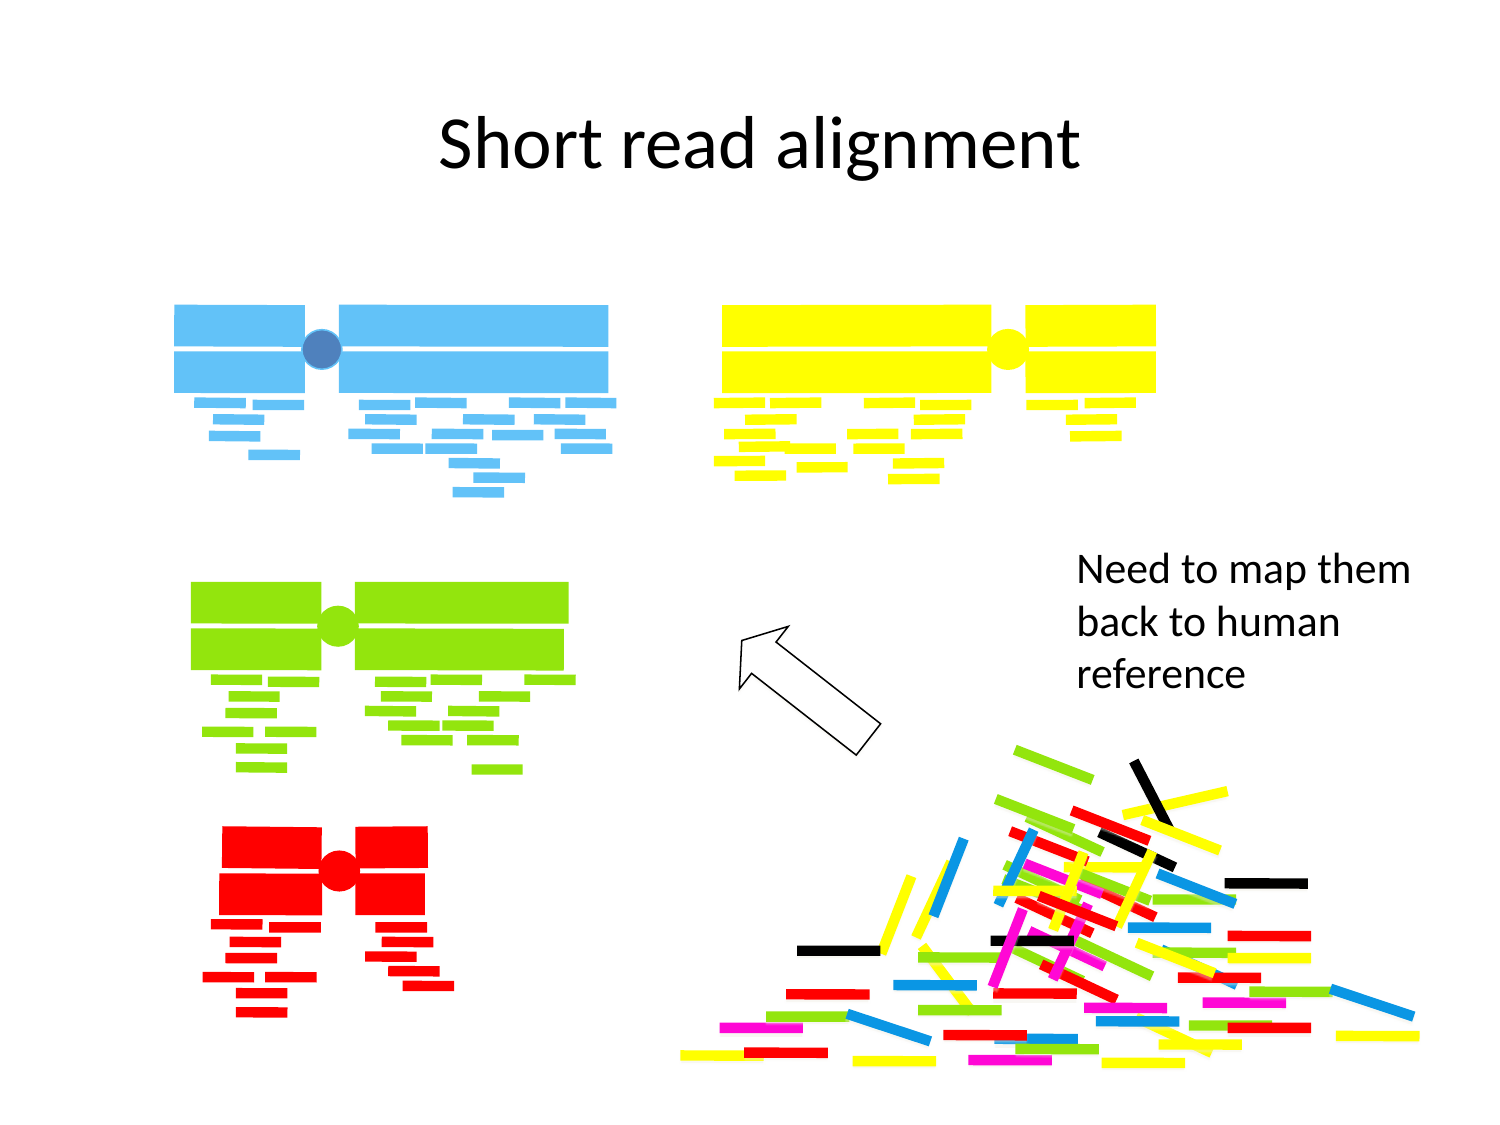

# Short read alignment

Need to map them back to human reference